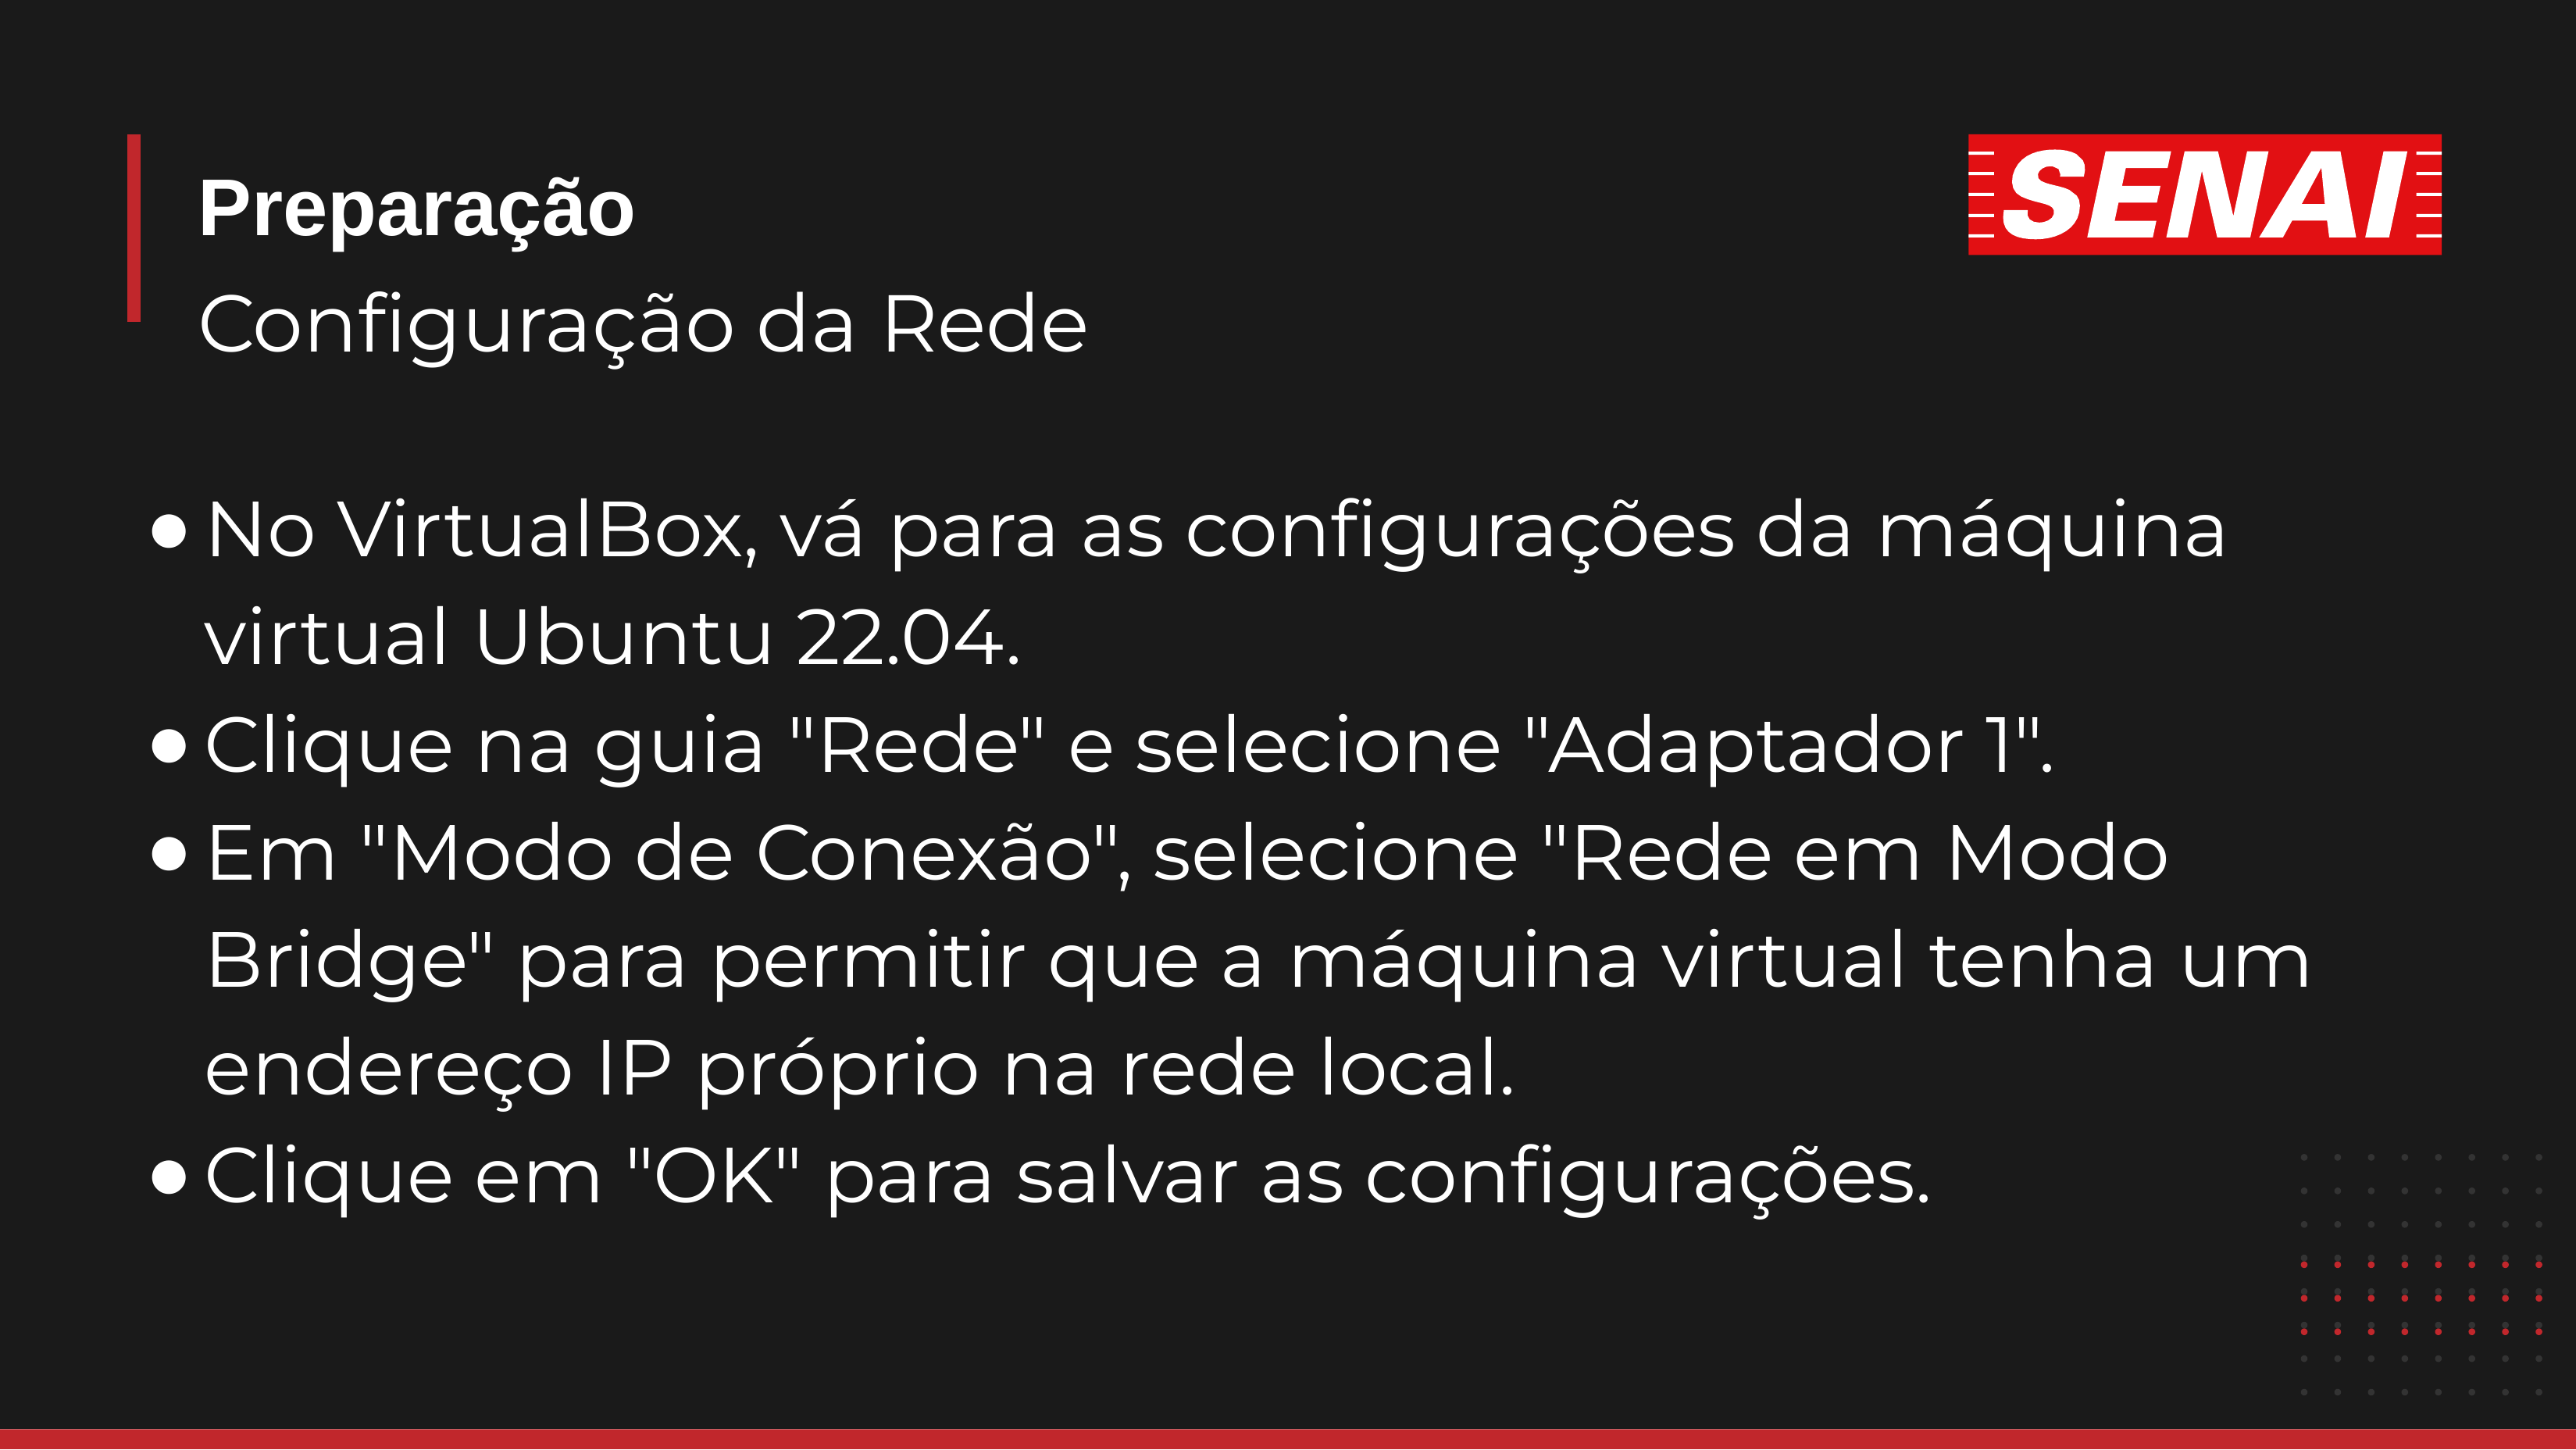

# Preparação
Configuração da Rede
No VirtualBox, vá para as configurações da máquina virtual Ubuntu 22.04.
Clique na guia "Rede" e selecione "Adaptador 1".
Em "Modo de Conexão", selecione "Rede em Modo Bridge" para permitir que a máquina virtual tenha um endereço IP próprio na rede local.
Clique em "OK" para salvar as configurações.